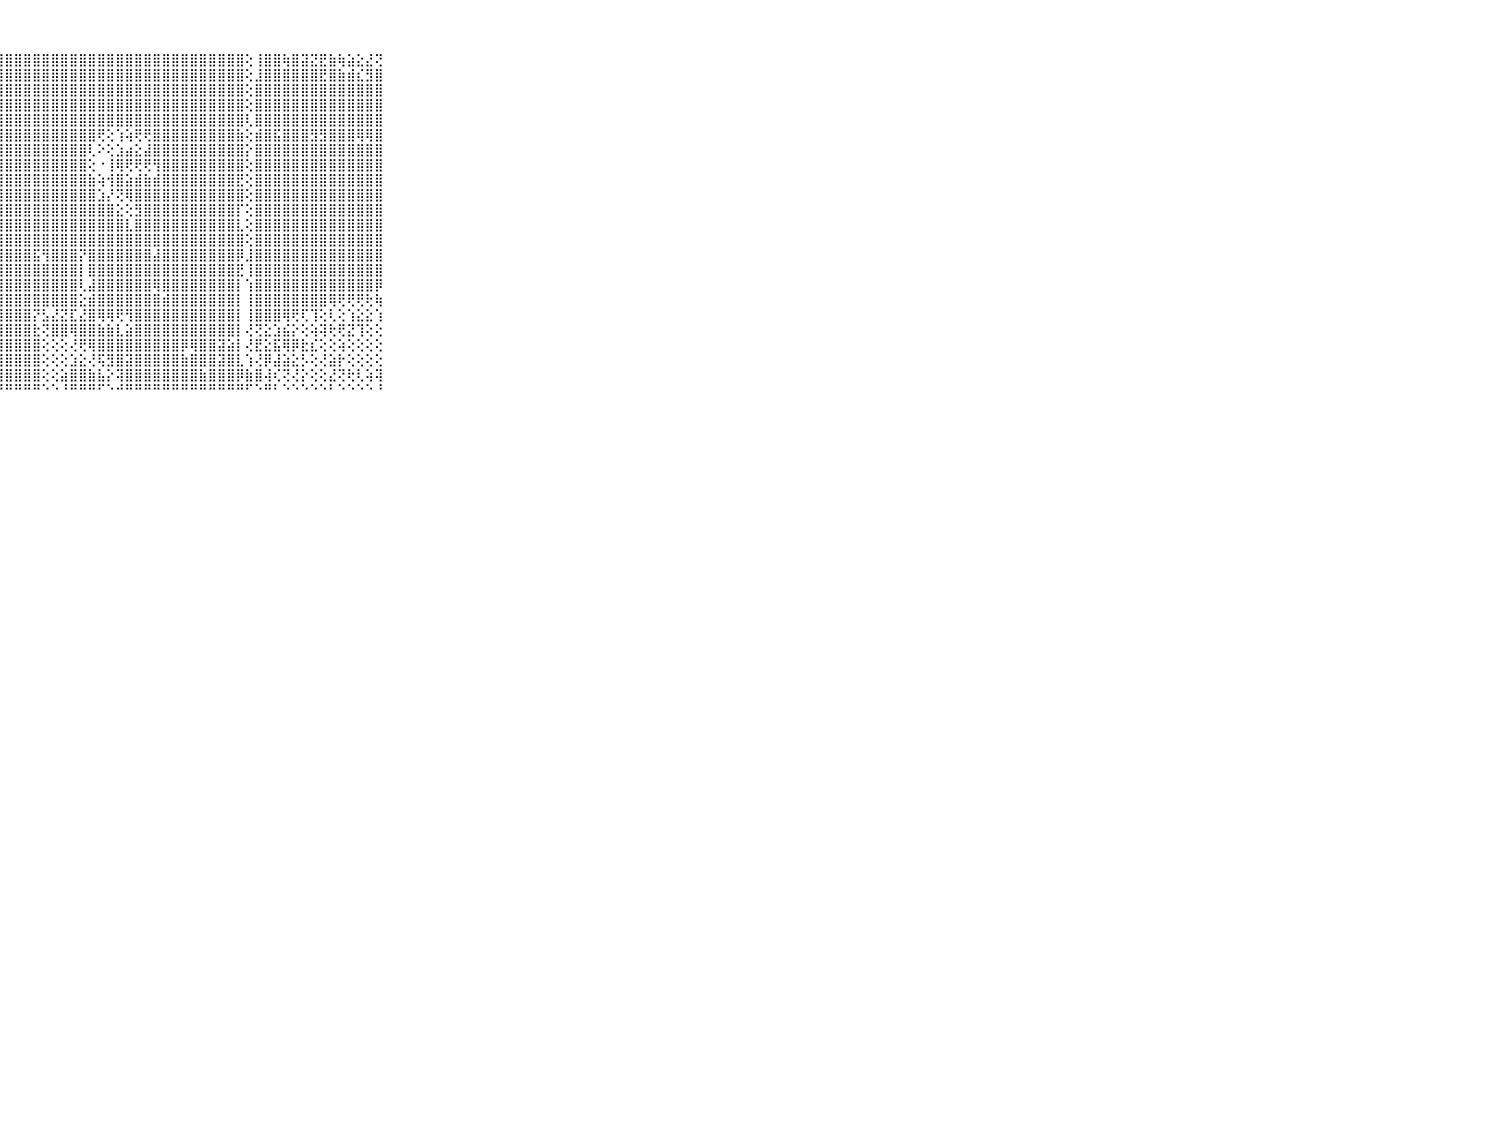

⠀⠀⠀⠀⠀⠀⠀⠀⠀⠀⠀⣿⣿⣿⣿⣿⣿⣿⣿⣿⣿⣿⣿⣿⣿⣿⣿⣿⣿⣿⣿⣿⣿⣿⣿⣿⣿⣿⣿⣿⣿⣿⣿⣿⣿⣿⣿⣿⣿⣿⣿⣿⣿⣿⢕⢸⣿⣿⢷⣿⣽⣝⣟⣷⢷⣵⣕⣜⢝⠀⠀⠀⠀⠀⠀⠀⠀⠀⠀⠀⠀
⠀⠀⠀⠀⠀⠀⠀⠀⠀⠀⠀⣿⣿⣿⣿⣿⣿⣿⣿⣿⣿⣿⣿⣿⣿⣿⣿⣿⣿⣿⣿⣿⣿⣿⣿⣿⣿⣿⣿⣿⣿⣿⣿⣿⣿⣿⣿⣿⣿⣿⣿⣿⣿⣿⢕⣸⣿⣿⣿⣿⣿⣿⣟⣿⣷⣾⣎⣻⣿⠀⠀⠀⠀⠀⠀⠀⠀⠀⠀⠀⠀
⠀⠀⠀⠀⠀⠀⠀⠀⠀⠀⠀⣿⣿⣿⣿⣿⣿⣿⣿⣿⣿⣿⣿⣿⣿⣿⣿⣿⣿⣿⣿⣿⣿⣿⣿⣿⣿⣿⣿⣿⣿⣿⣿⣿⣿⣿⣿⣿⣿⣿⣿⣿⣿⣿⢕⣿⣿⣿⣿⣿⣿⣿⣿⣿⣿⣿⣿⣿⣿⠀⠀⠀⠀⠀⠀⠀⠀⠀⠀⠀⠀
⠀⠀⠀⠀⠀⠀⠀⠀⠀⠀⠀⣿⣿⣿⣿⣿⣿⣿⣿⣿⣿⣿⣿⣿⣿⣿⣿⣿⣿⣿⣿⣿⣿⣿⣿⣿⣿⣿⣿⣿⣿⣿⣿⣿⣿⣿⣿⣿⣿⣿⣿⣿⣿⣿⢕⣿⣿⣿⣿⣿⣿⣿⣿⣿⣿⣿⣿⣿⣿⠀⠀⠀⠀⠀⠀⠀⠀⠀⠀⠀⠀
⠀⠀⠀⠀⠀⠀⠀⠀⠀⠀⠀⣿⣿⣿⣿⣿⣿⣿⣿⣿⣿⣿⣿⣿⣿⣿⣿⣿⣿⣿⣿⣿⣿⣿⣿⣿⣿⣿⣿⣿⣿⣿⣿⣿⣿⣿⣿⣿⣿⣿⣿⣿⣿⣿⢇⣿⣿⣿⣿⣿⣿⣿⣿⣿⣿⣿⣿⣿⣿⠀⠀⠀⠀⠀⠀⠀⠀⠀⠀⠀⠀
⠀⠀⠀⠀⠀⠀⠀⠀⠀⠀⠀⣿⣿⣿⣿⣿⣿⣿⣿⣿⣿⣿⣿⣿⣿⣿⣿⣿⣿⣿⣿⣿⣿⣿⣿⣿⣿⣿⢟⢕⢱⢵⢟⢟⣿⣿⣿⣿⣿⣿⣿⣿⣿⣷⢕⣾⣿⣯⣿⣿⣿⣻⣻⣿⣿⣿⢿⢿⣿⠀⠀⠀⠀⠀⠀⠀⠀⠀⠀⠀⠀
⠀⠀⠀⠀⠀⠀⠀⠀⠀⠀⠀⣿⣿⣿⣿⣿⣿⣿⣿⣿⣿⣿⣿⣿⣿⣿⣿⣿⣿⣿⣿⣿⣿⣿⣿⣿⣿⢇⠕⢕⣱⣴⣕⣼⣿⣿⣿⣿⣿⣿⣿⣿⣿⣿⡕⣿⣿⣿⣿⣿⣿⣿⣿⣿⣿⣿⣿⣿⣿⠀⠀⠀⠀⠀⠀⠀⠀⠀⠀⠀⠀
⠀⠀⠀⠀⠀⠀⠀⠀⠀⠀⠀⣿⣿⣿⣿⣿⣿⣿⣿⣿⣿⣿⣿⣿⣿⣿⣿⣿⣿⣿⣿⣿⣿⣿⣿⣿⣿⢕⠐⢸⢿⢟⢟⢟⢻⣿⣿⣿⣿⣿⣿⣿⣿⣿⢕⣿⣿⣿⣿⣿⣿⣿⣿⣿⣿⣿⣿⣿⣿⠀⠀⠀⠀⠀⠀⠀⠀⠀⠀⠀⠀
⠀⠀⠀⠀⠀⠀⠀⠀⠀⠀⠀⣿⣿⣿⣿⣿⣿⣿⣿⣿⣿⣿⣿⣿⣿⣿⣿⣿⣿⣿⣿⣿⣿⣿⣿⣿⣿⣷⢵⢺⣿⣵⣾⣷⣾⣿⣿⣿⣿⣿⣿⣿⣿⣟⢕⣿⣿⣿⣿⣿⣿⣿⣿⣿⣿⣿⣿⣿⣿⠀⠀⠀⠀⠀⠀⠀⠀⠀⠀⠀⠀
⠀⠀⠀⠀⠀⠀⠀⠀⠀⠀⠀⣿⣿⣿⣿⣿⣿⣿⣿⣿⣿⣿⣿⣿⣿⣿⣿⣿⣿⣿⣿⣿⣿⣿⣿⣿⣿⣿⣱⡜⢝⢿⣿⣿⣿⣿⣿⣿⣿⣿⣿⣿⣿⣿⢕⣿⣿⣿⣿⣿⣿⣿⣿⣿⣿⣿⣿⣿⣿⠀⠀⠀⠀⠀⠀⠀⠀⠀⠀⠀⠀
⠀⠀⠀⠀⠀⠀⠀⠀⠀⠀⠀⣿⣿⣿⣿⣿⣿⣿⣿⣿⣿⣿⣿⣿⣿⣿⣿⣿⣿⣿⣿⣿⣿⣿⣿⣿⣿⣿⣿⣿⣕⢕⣻⣿⣿⣿⣿⣿⣿⣿⣿⣿⣿⡏⢕⣿⣿⣿⣿⣿⣿⣿⣿⣿⣿⣿⣿⣿⣿⠀⠀⠀⠀⠀⠀⠀⠀⠀⠀⠀⠀
⠀⠀⠀⠀⠀⠀⠀⠀⠀⠀⠀⣿⣿⣿⣿⣿⣿⣿⣿⣿⣿⣿⣿⣿⣿⣿⣿⣿⣿⣿⣿⣿⣿⣿⣿⣿⣿⣿⣿⣿⣿⣇⣿⣿⣿⣿⣿⣿⣿⣿⣿⣿⣿⣇⢕⣿⣿⣿⣿⣿⣿⣿⣿⣿⣿⣿⣿⣿⣿⠀⠀⠀⠀⠀⠀⠀⠀⠀⠀⠀⠀
⠀⠀⠀⠀⠀⠀⠀⠀⠀⠀⠀⣿⣿⣿⣿⣿⣿⣿⣿⣿⣿⣿⣿⣿⣿⣿⣿⣿⣿⣿⣿⣿⣿⣿⣿⣿⣿⣿⣿⣿⣿⣿⣿⣿⣿⣿⣿⣿⣿⣿⣿⣿⣿⣿⢕⣿⣿⣿⣿⣿⣿⣿⣿⣿⣿⣿⣿⣿⣿⠀⠀⠀⠀⠀⠀⠀⠀⠀⠀⠀⠀
⠀⠀⠀⠀⠀⠀⠀⠀⠀⠀⠀⣿⣿⣿⣿⣿⣿⣿⣿⣿⣿⣿⣿⣿⣿⣿⣿⣿⣿⣿⣿⣯⢻⣿⣿⣿⡝⣿⣿⣿⣿⣿⣿⣿⣼⣿⣿⣿⣿⣿⣿⣿⣿⡿⣸⣿⣿⣿⣿⣿⣿⣿⣿⣿⣿⣿⣿⣿⣿⠀⠀⠀⠀⠀⠀⠀⠀⠀⠀⠀⠀
⠀⠀⠀⠀⠀⠀⠀⠀⠀⠀⠀⣿⣿⣿⣿⣿⣿⣿⣿⣿⣿⣿⣿⣿⣿⣿⣿⣿⣿⣿⣿⣿⣿⣿⣿⣿⡇⣿⣿⣿⣿⣿⣿⣿⣿⣿⣿⣿⣿⣿⣿⣿⣿⣟⢸⣿⣿⣿⣿⣿⣿⣿⣿⣿⣿⣿⣿⣿⣿⠀⠀⠀⠀⠀⠀⠀⠀⠀⠀⠀⠀
⠀⠀⠀⠀⠀⠀⠀⠀⠀⠀⠀⣿⣿⣿⣿⣿⣿⣿⣿⣿⣿⣿⣿⣿⣿⣿⣿⣿⣿⣿⣿⣿⣿⣿⣿⣿⢇⣼⣿⣿⣿⣿⣿⣿⢿⣿⣿⣿⣿⣿⣿⣿⣿⡇⢱⣿⣿⣿⣿⣿⣿⣿⣿⣿⣿⣿⣿⣿⡿⠀⠀⠀⠀⠀⠀⠀⠀⠀⠀⠀⠀
⠀⠀⠀⠀⠀⠀⠀⠀⠀⠀⠀⣿⣿⣿⣿⣿⣿⣿⣿⣿⣿⣿⣿⣿⣿⣿⣿⣿⣿⣿⣿⣿⣿⣿⣿⣿⣕⣾⣿⣿⣿⣿⣿⣿⣿⣾⣿⣿⣿⣿⣿⣿⣿⡇⢸⣿⣿⣿⣿⣿⣿⣿⣿⢿⢟⢟⢟⢗⢷⠀⠀⠀⠀⠀⠀⠀⠀⠀⠀⠀⠀
⠀⠀⠀⠀⠀⠀⠀⠀⠀⠀⠀⣿⣿⣿⣿⣿⣿⣿⣿⣿⣿⣿⣿⣿⣿⣿⣿⣿⣿⣿⣿⡝⣣⣜⣝⣏⣜⣿⢿⢿⢟⢻⣿⣿⣿⣿⣿⣿⣿⣿⣿⣿⣿⡇⢸⣿⣿⣿⢿⢟⢏⢹⢕⢇⢕⢱⣕⣕⢱⠀⠀⠀⠀⠀⠀⠀⠀⠀⠀⠀⠀
⠀⠀⠀⠀⠀⠀⠀⠀⠀⠀⠀⣿⣿⣿⣿⣿⣿⣿⣿⣿⣿⣿⣿⣿⣿⣿⣿⣿⣿⣿⣿⣗⢝⣿⣿⢿⣿⣿⣷⣷⣇⣵⣿⣿⣿⣿⣿⣿⣿⣿⣿⣿⣿⡇⢜⢝⣕⣱⣮⡕⢕⢵⢽⢗⢟⣝⢹⢕⢕⠀⠀⠀⠀⠀⠀⠀⠀⠀⠀⠀⠀
⠀⠀⠀⠀⠀⠀⠀⠀⠀⠀⠀⣿⣿⣿⣿⣿⣿⣿⣿⣿⣿⣿⣿⣿⣿⣿⣿⣿⣿⣿⣿⣿⢕⢕⢕⢜⢟⢿⣿⣿⣿⣿⣿⣿⣿⣿⣿⡿⢿⣿⣿⣽⣵⡇⢜⣟⣕⣯⢿⡿⣗⣎⢕⢕⢵⢕⢕⢕⢕⠀⠀⠀⠀⠀⠀⠀⠀⠀⠀⠀⠀
⠀⠀⠀⠀⠀⠀⠀⠀⠀⠀⠀⣿⣿⣿⣿⣿⣿⣿⣿⣿⣿⣿⣿⣿⣿⣿⣿⣿⣿⣿⣿⣿⢕⢕⢕⣱⣕⢜⢯⣻⣿⣽⣿⣿⣿⣿⣿⣷⣿⣿⣿⣽⣿⣇⢱⢜⡿⣼⣵⣕⡣⢕⢜⣵⡗⢕⢕⢕⢕⠀⠀⠀⠀⠀⠀⠀⠀⠀⠀⠀⠀
⠀⠀⠀⠀⠀⠀⠀⠀⠀⠀⠀⣿⣿⣿⣿⣿⣿⣿⣿⣿⣿⣿⣿⣿⣿⣿⣿⣿⣿⣿⣿⣿⢕⢕⣵⣿⣿⣷⣧⡕⢽⣿⣿⣿⣿⣿⣿⣿⣿⣷⣿⣿⣿⡿⣷⣿⢼⢎⢝⢜⡕⢕⢕⣜⢝⢗⢇⢵⢽⠀⠀⠀⠀⠀⠀⠀⠀⠀⠀⠀⠀
⠀⠀⠀⠀⠀⠀⠀⠀⠀⠀⠀⠛⠛⠛⠛⠛⠛⠛⠛⠛⠛⠛⠛⠛⠛⠛⠛⠛⠛⠛⠛⠛⠑⠑⠘⠛⠛⠛⠋⠑⠚⠛⠛⠛⠛⠛⠛⠛⠛⠛⠛⠛⠛⠛⠋⠑⠛⠃⠑⠑⠑⠑⠑⠃⠑⠑⠑⠑⠘⠀⠀⠀⠀⠀⠀⠀⠀⠀⠀⠀⠀